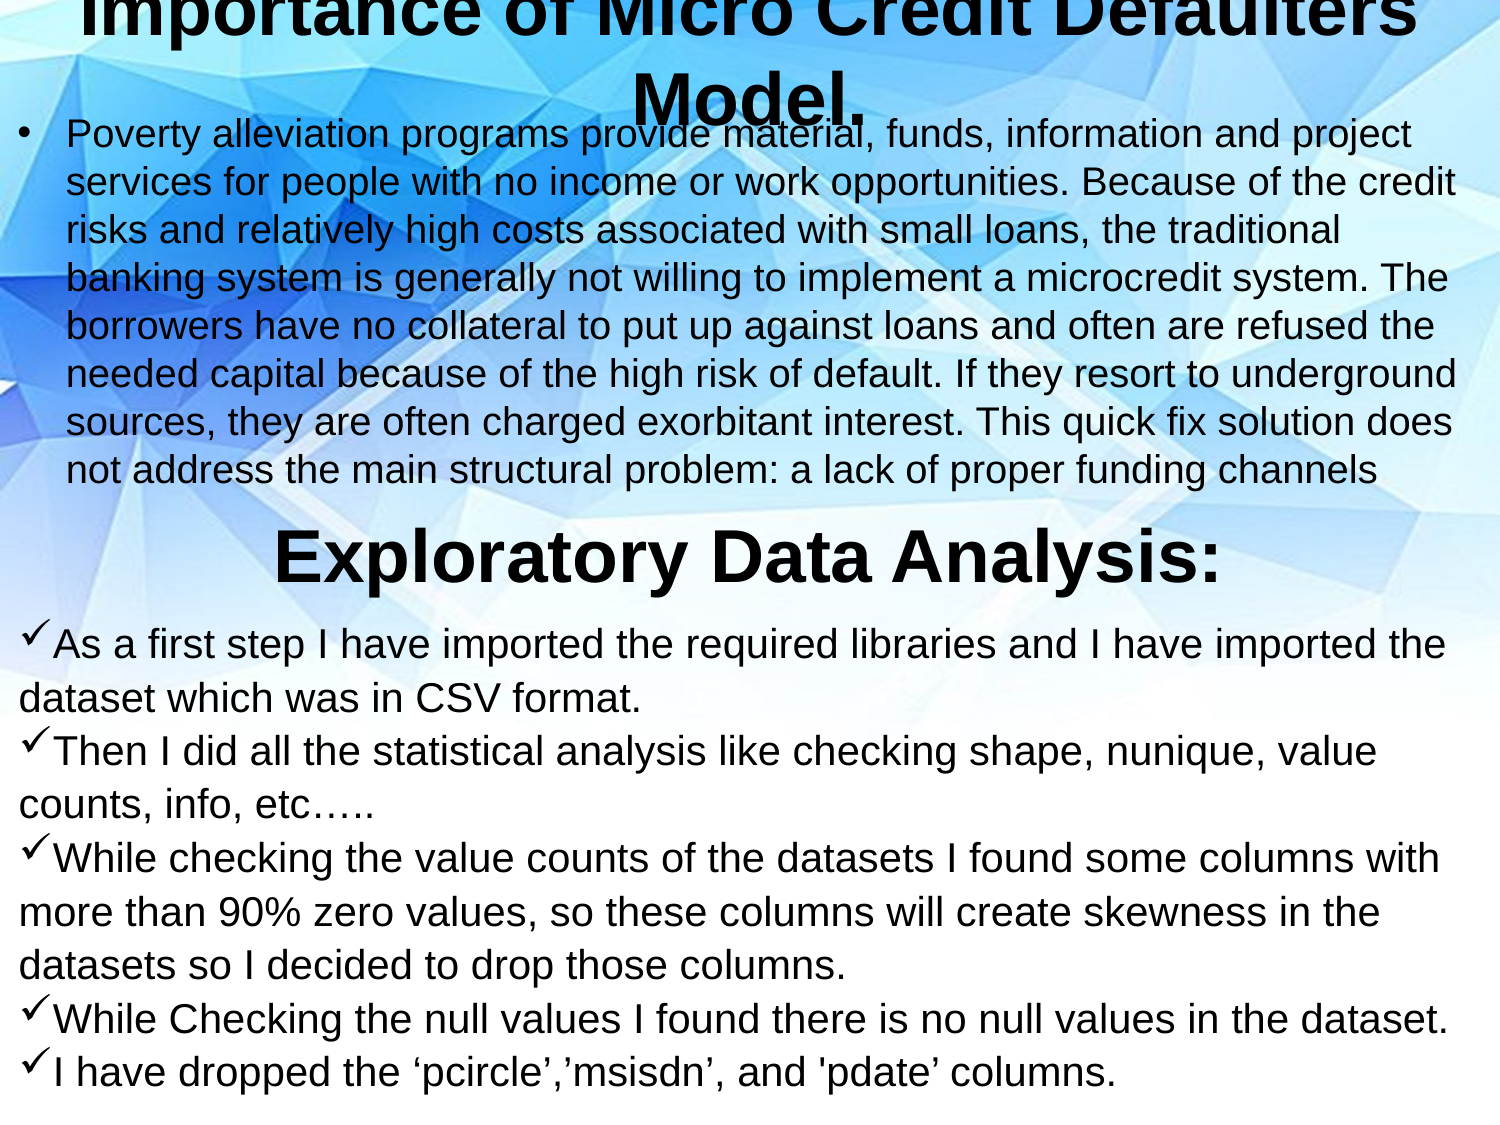

# Importance of Micro Credit Defaulters Model.
Poverty alleviation programs provide material, funds, information and project services for people with no income or work opportunities. Because of the credit risks and relatively high costs associated with small loans, the traditional banking system is generally not willing to implement a microcredit system. The borrowers have no collateral to put up against loans and often are refused the needed capital because of the high risk of default. If they resort to underground sources, they are often charged exorbitant interest. This quick fix solution does not address the main structural problem: a lack of proper funding channels
Exploratory Data Analysis:
As a first step I have imported the required libraries and I have imported the dataset which was in CSV format.
Then I did all the statistical analysis like checking shape, nunique, value counts, info, etc…..
While checking the value counts of the datasets I found some columns with more than 90% zero values, so these columns will create skewness in the datasets so I decided to drop those columns.
While Checking the null values I found there is no null values in the dataset.
I have dropped the ‘pcircle’,’msisdn’, and 'pdate’ columns.